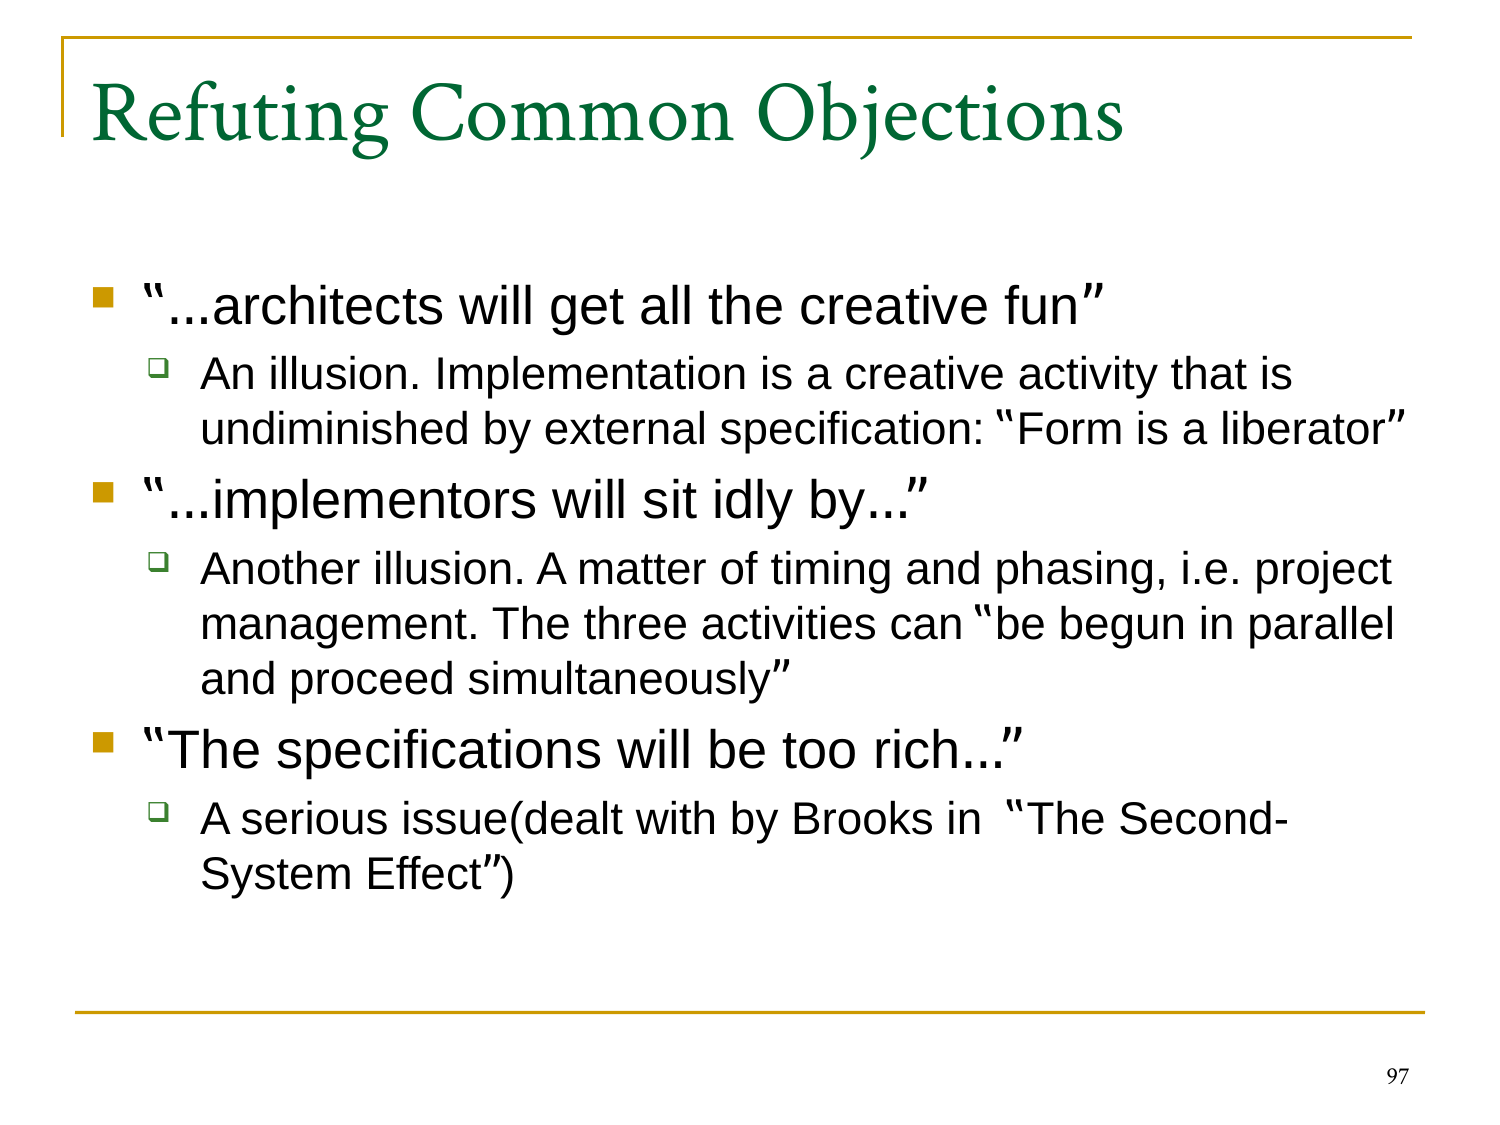

# Refuting Common Objections
“…architects will get all the creative fun”
An illusion. Implementation is a creative activity that is undiminished by external specification: “Form is a liberator”
“…implementors will sit idly by…”
Another illusion. A matter of timing and phasing, i.e. project management. The three activities can “be begun in parallel and proceed simultaneously”
“The specifications will be too rich…”
A serious issue(dealt with by Brooks in  “The Second-System Effect”)
97